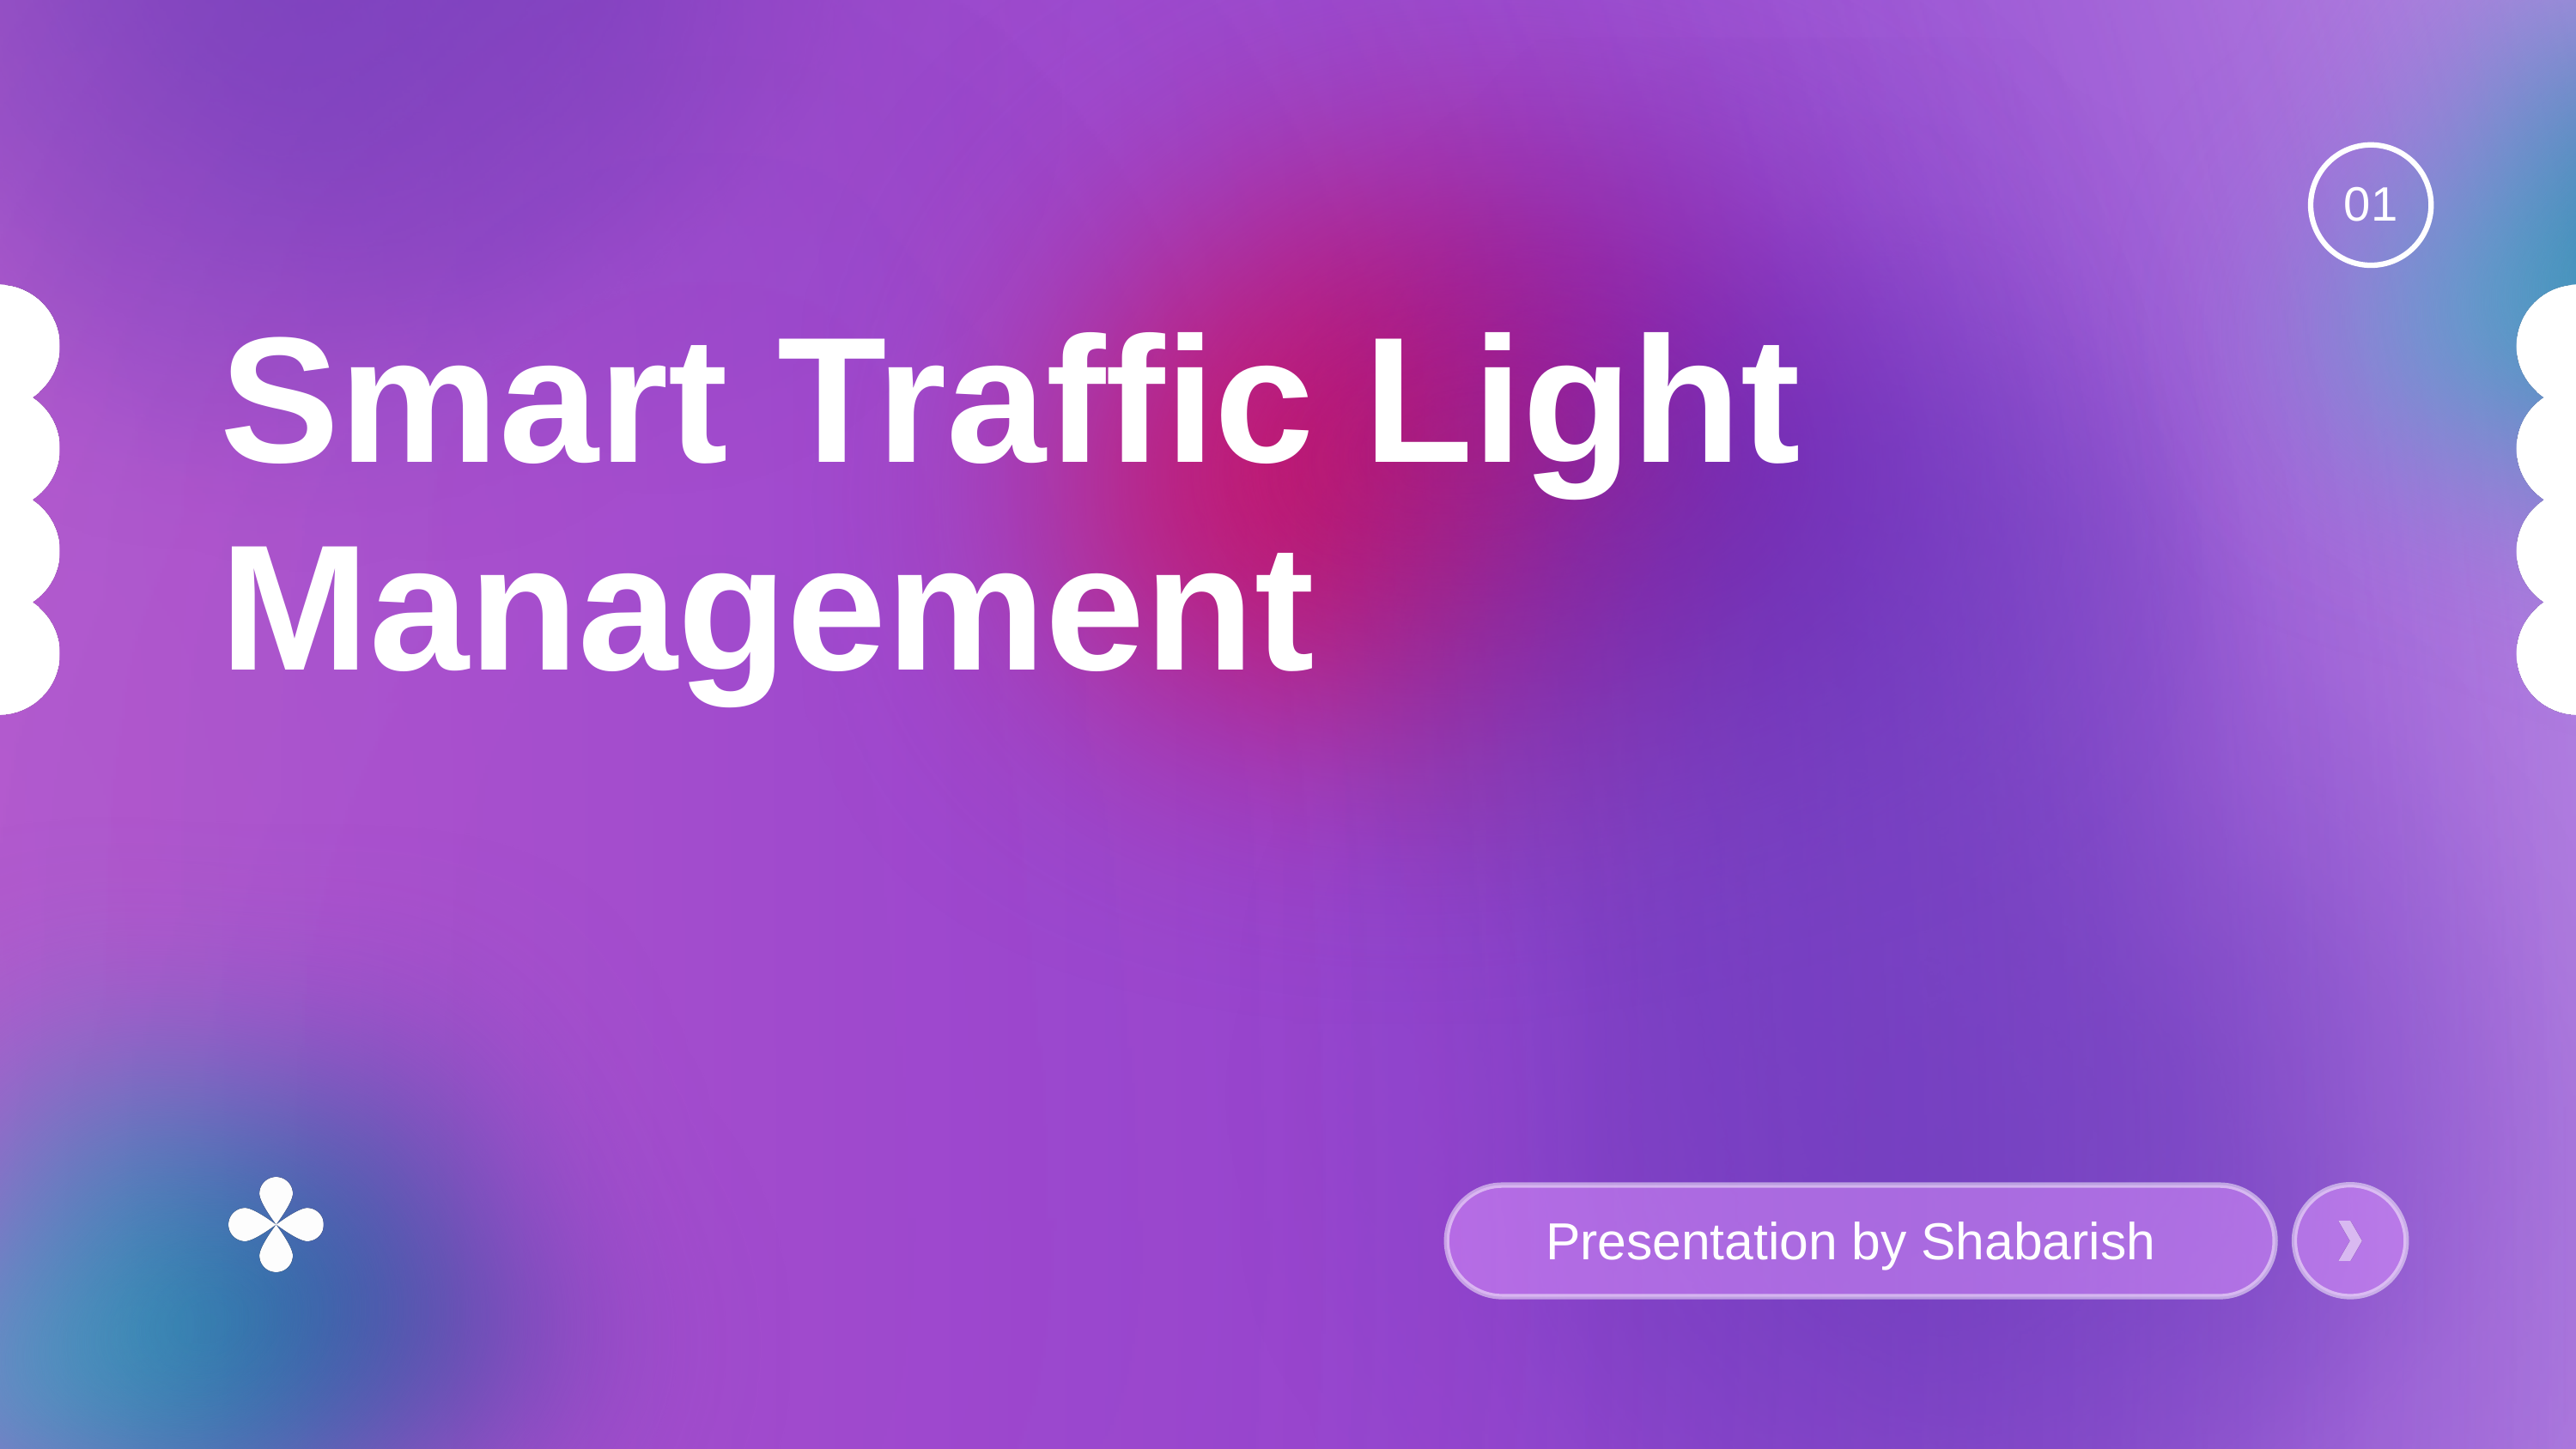

01

Smart Traffic Light
Management

Presentation by Shabarish